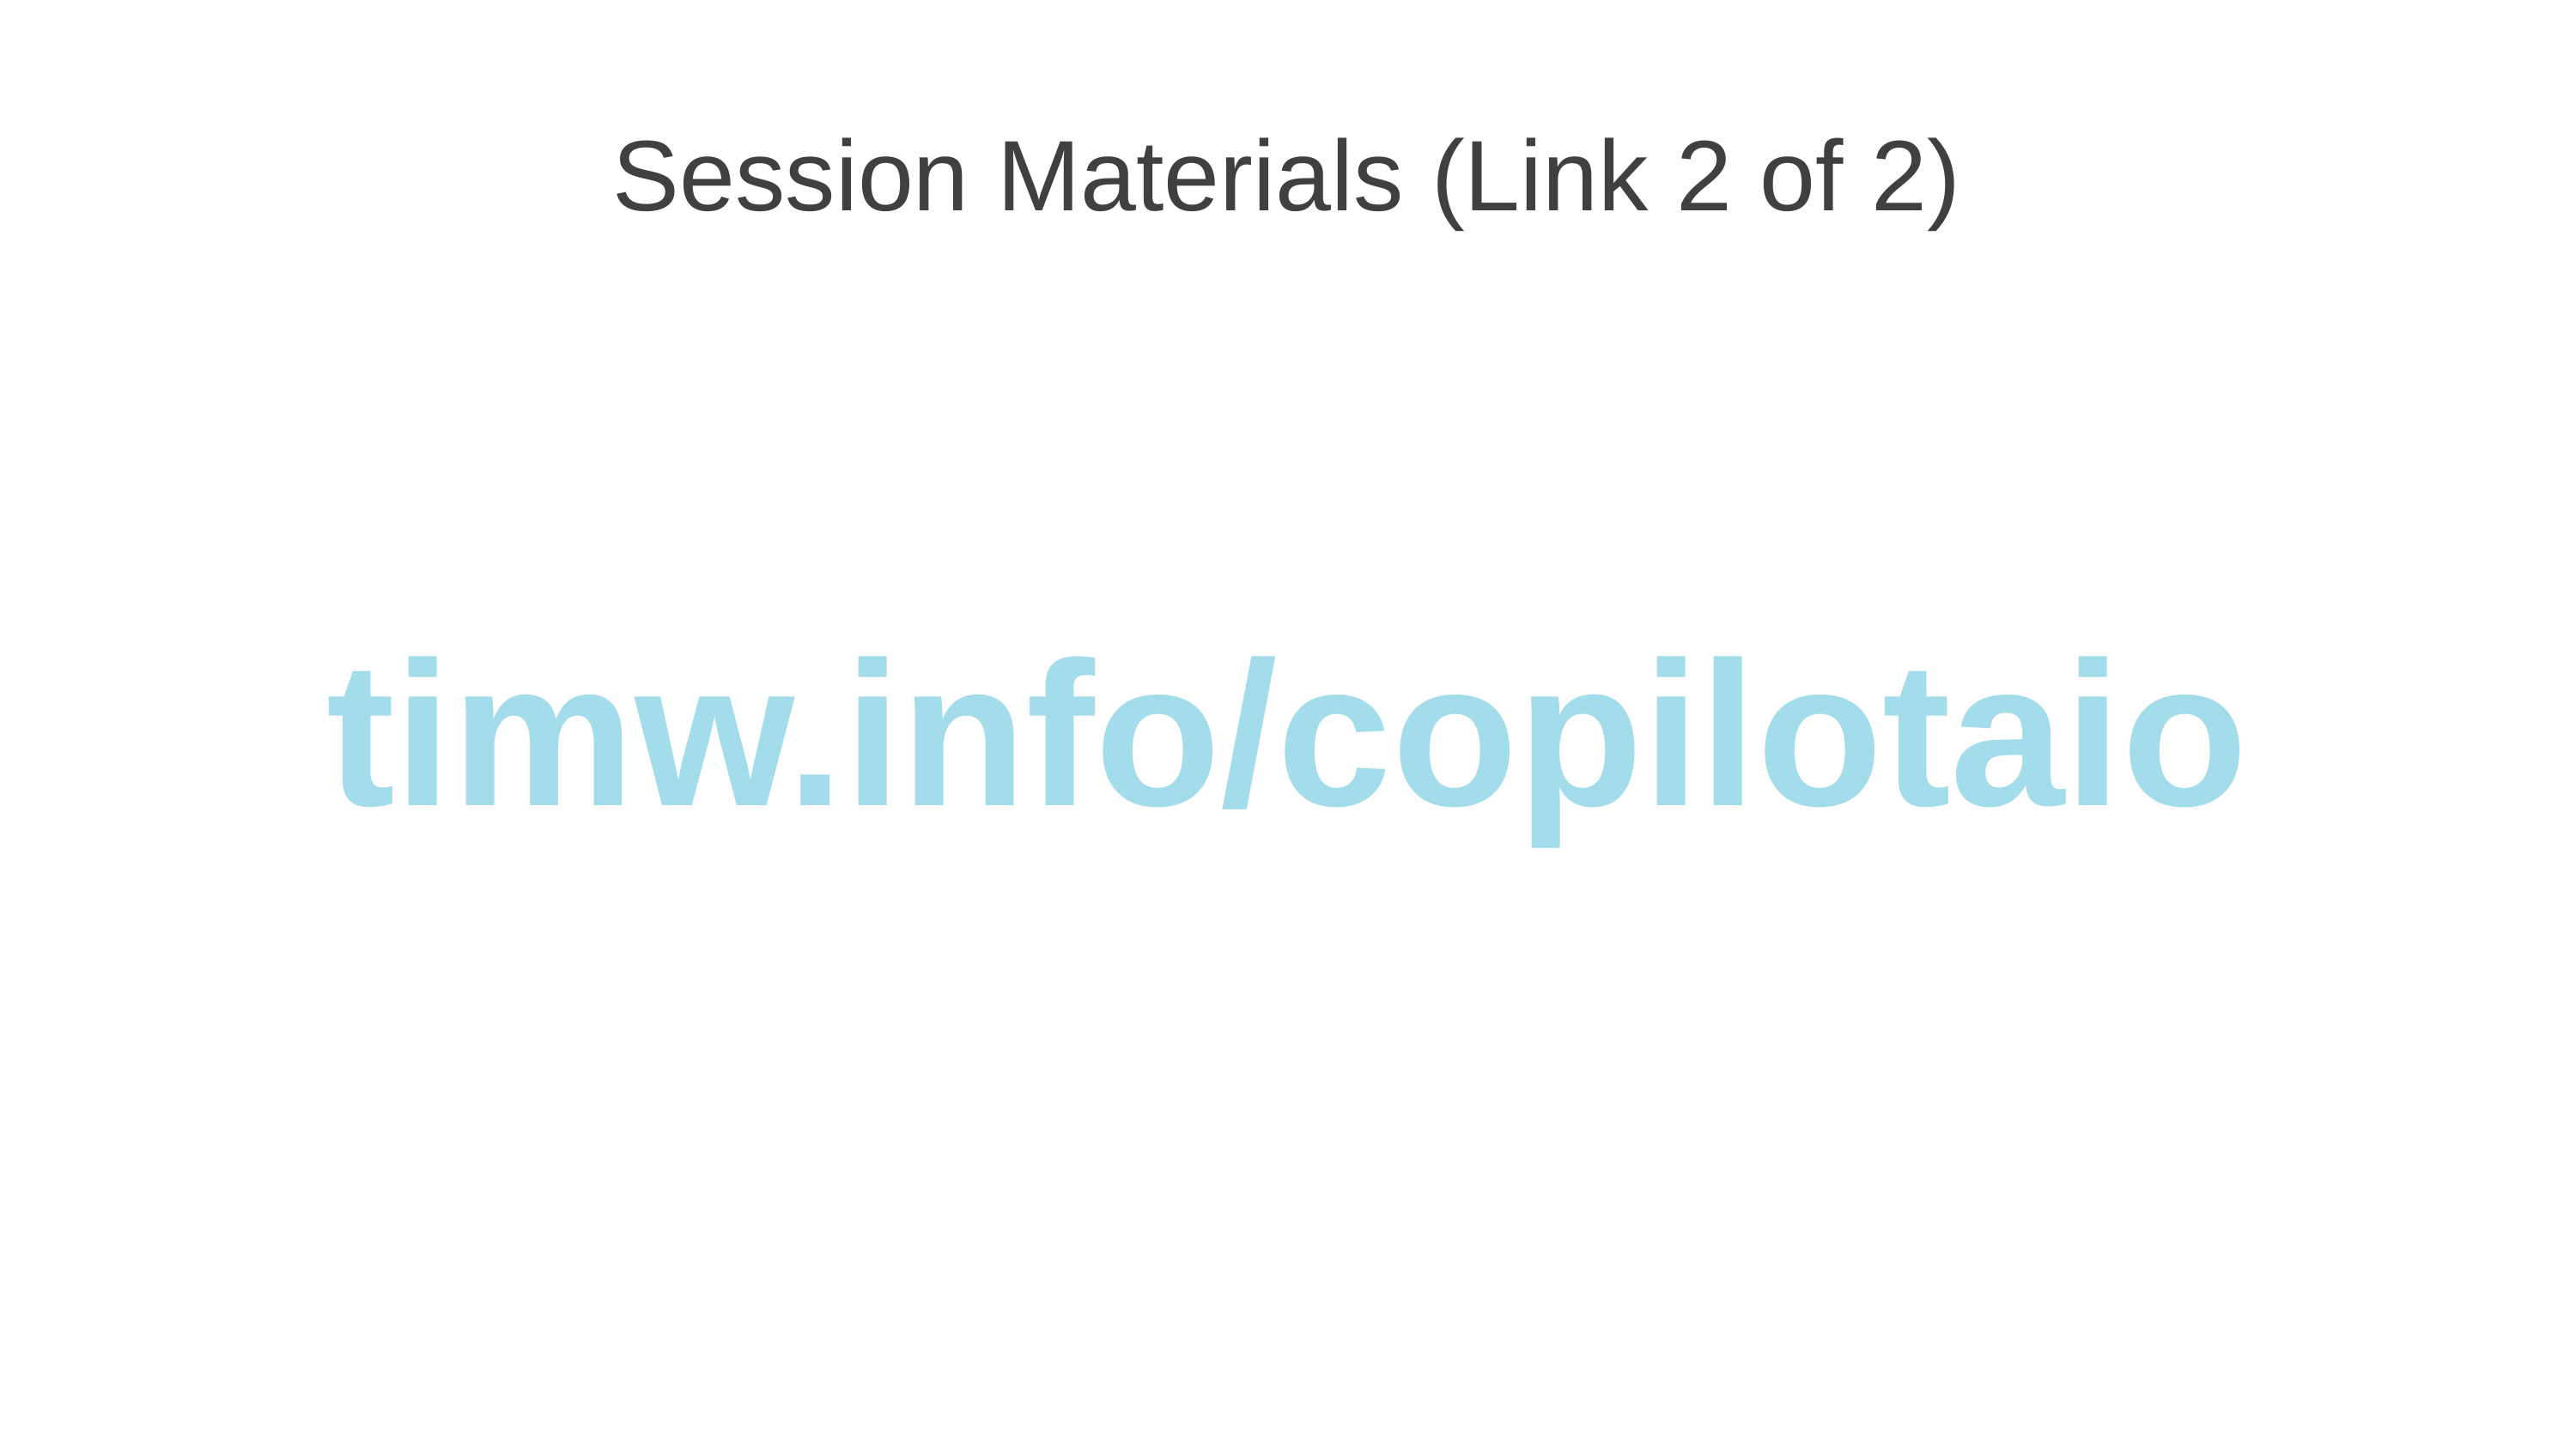

# Session Materials (Link 2 of 2)
timw.info/copilotaio